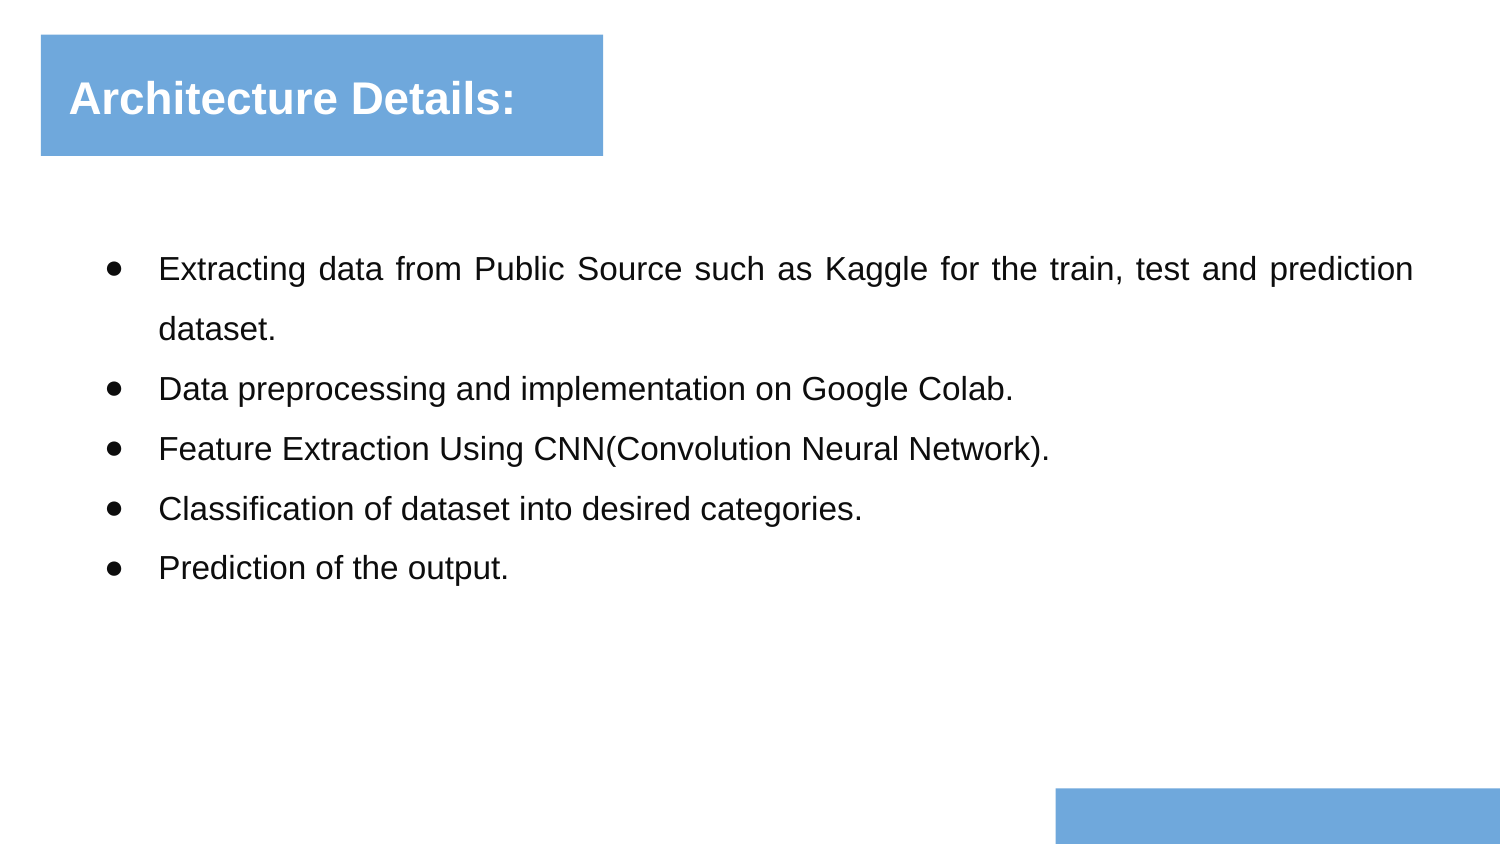

# Architecture Details:

Extracting data from Public Source such as Kaggle for the train, test and prediction dataset.
Data preprocessing and implementation on Google Colab.
Feature Extraction Using CNN(Convolution Neural Network).
Classification of dataset into desired categories.
Prediction of the output.